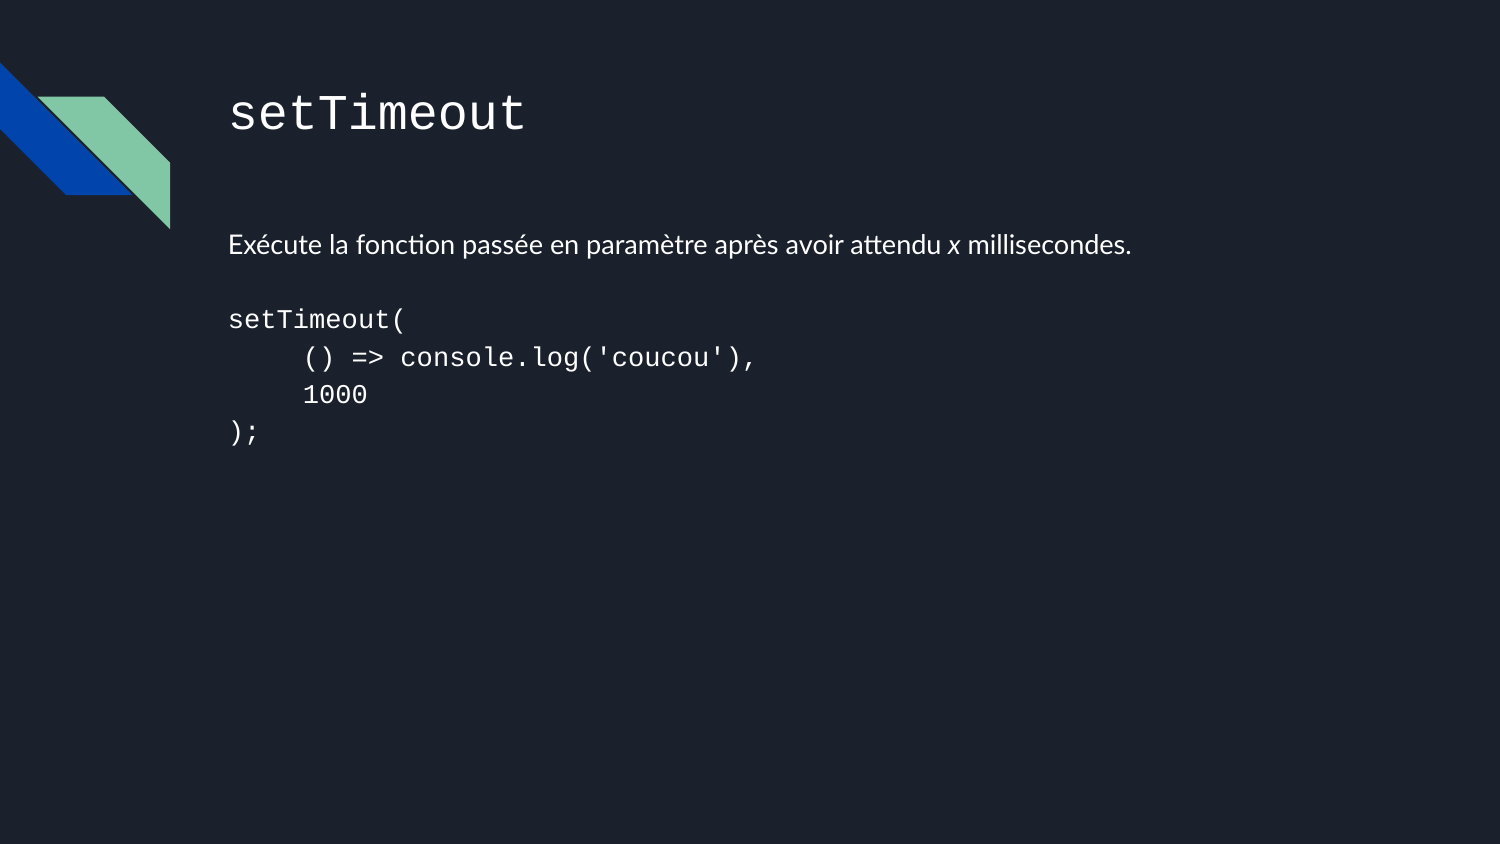

# setTimeout
Exécute la fonction passée en paramètre après avoir attendu x millisecondes.

setTimeout(
() => console.log('coucou'),
1000
);